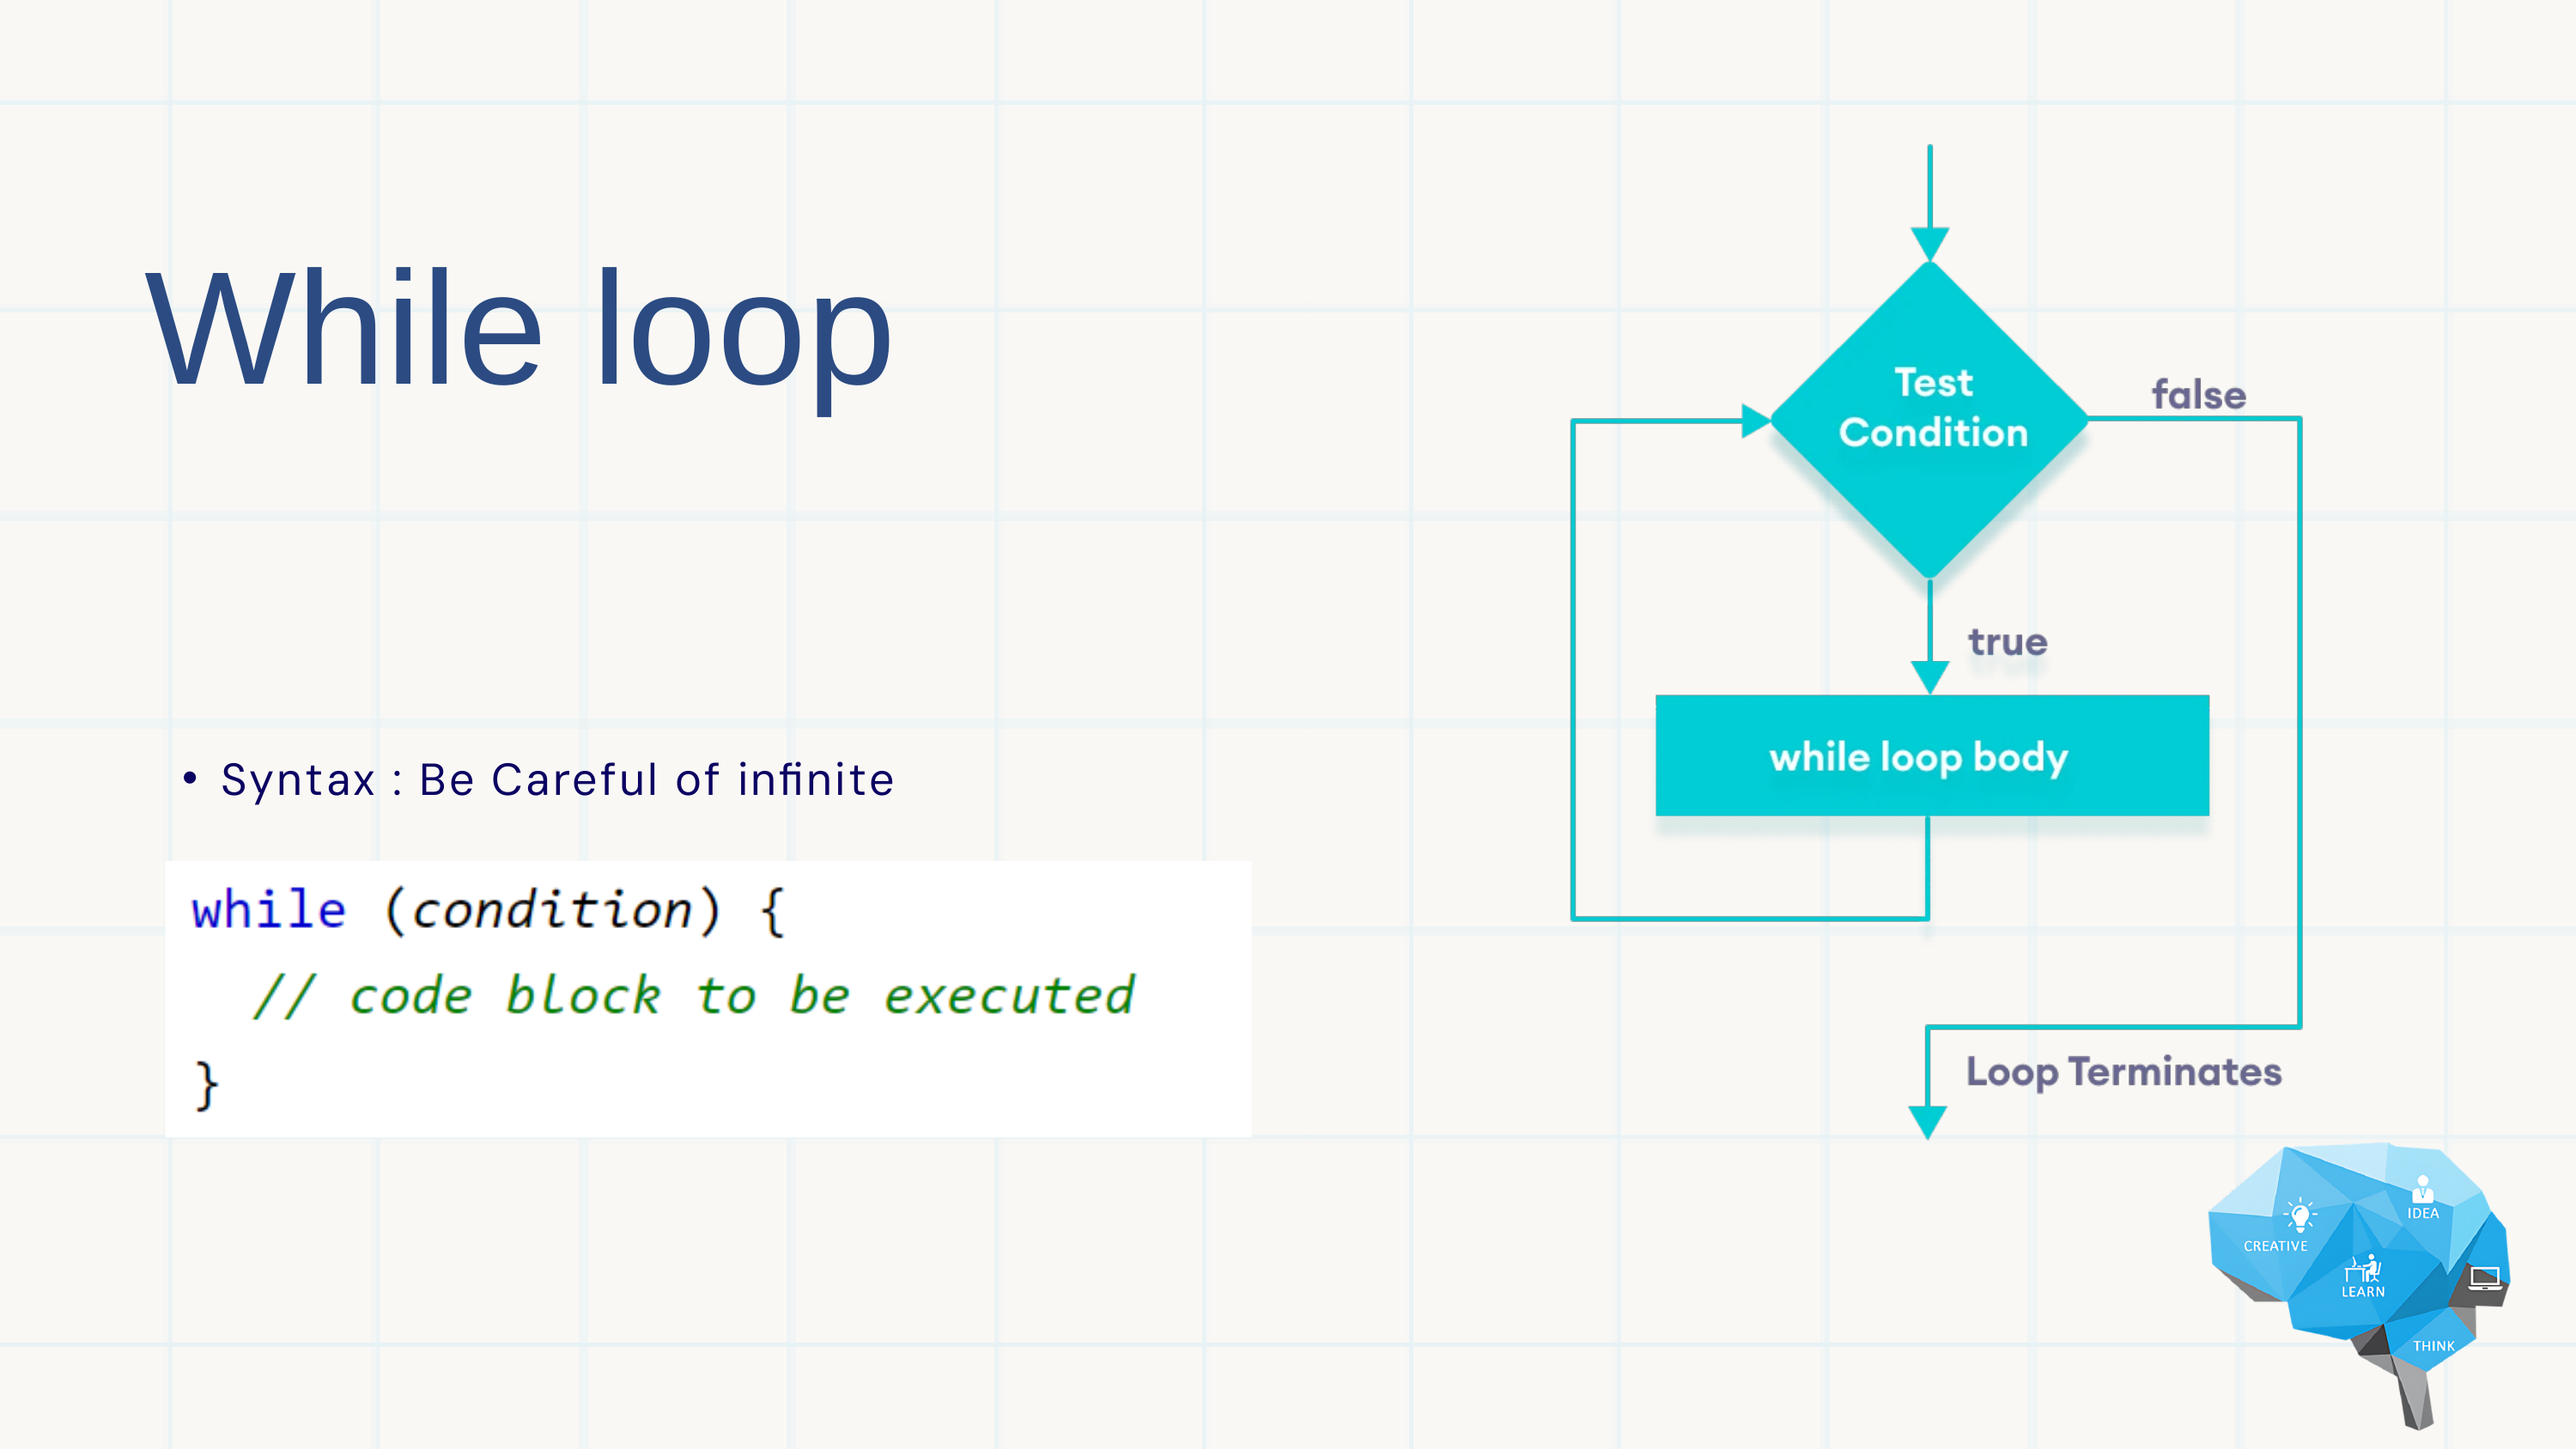

While loop
Syntax : Be Careful of infinite